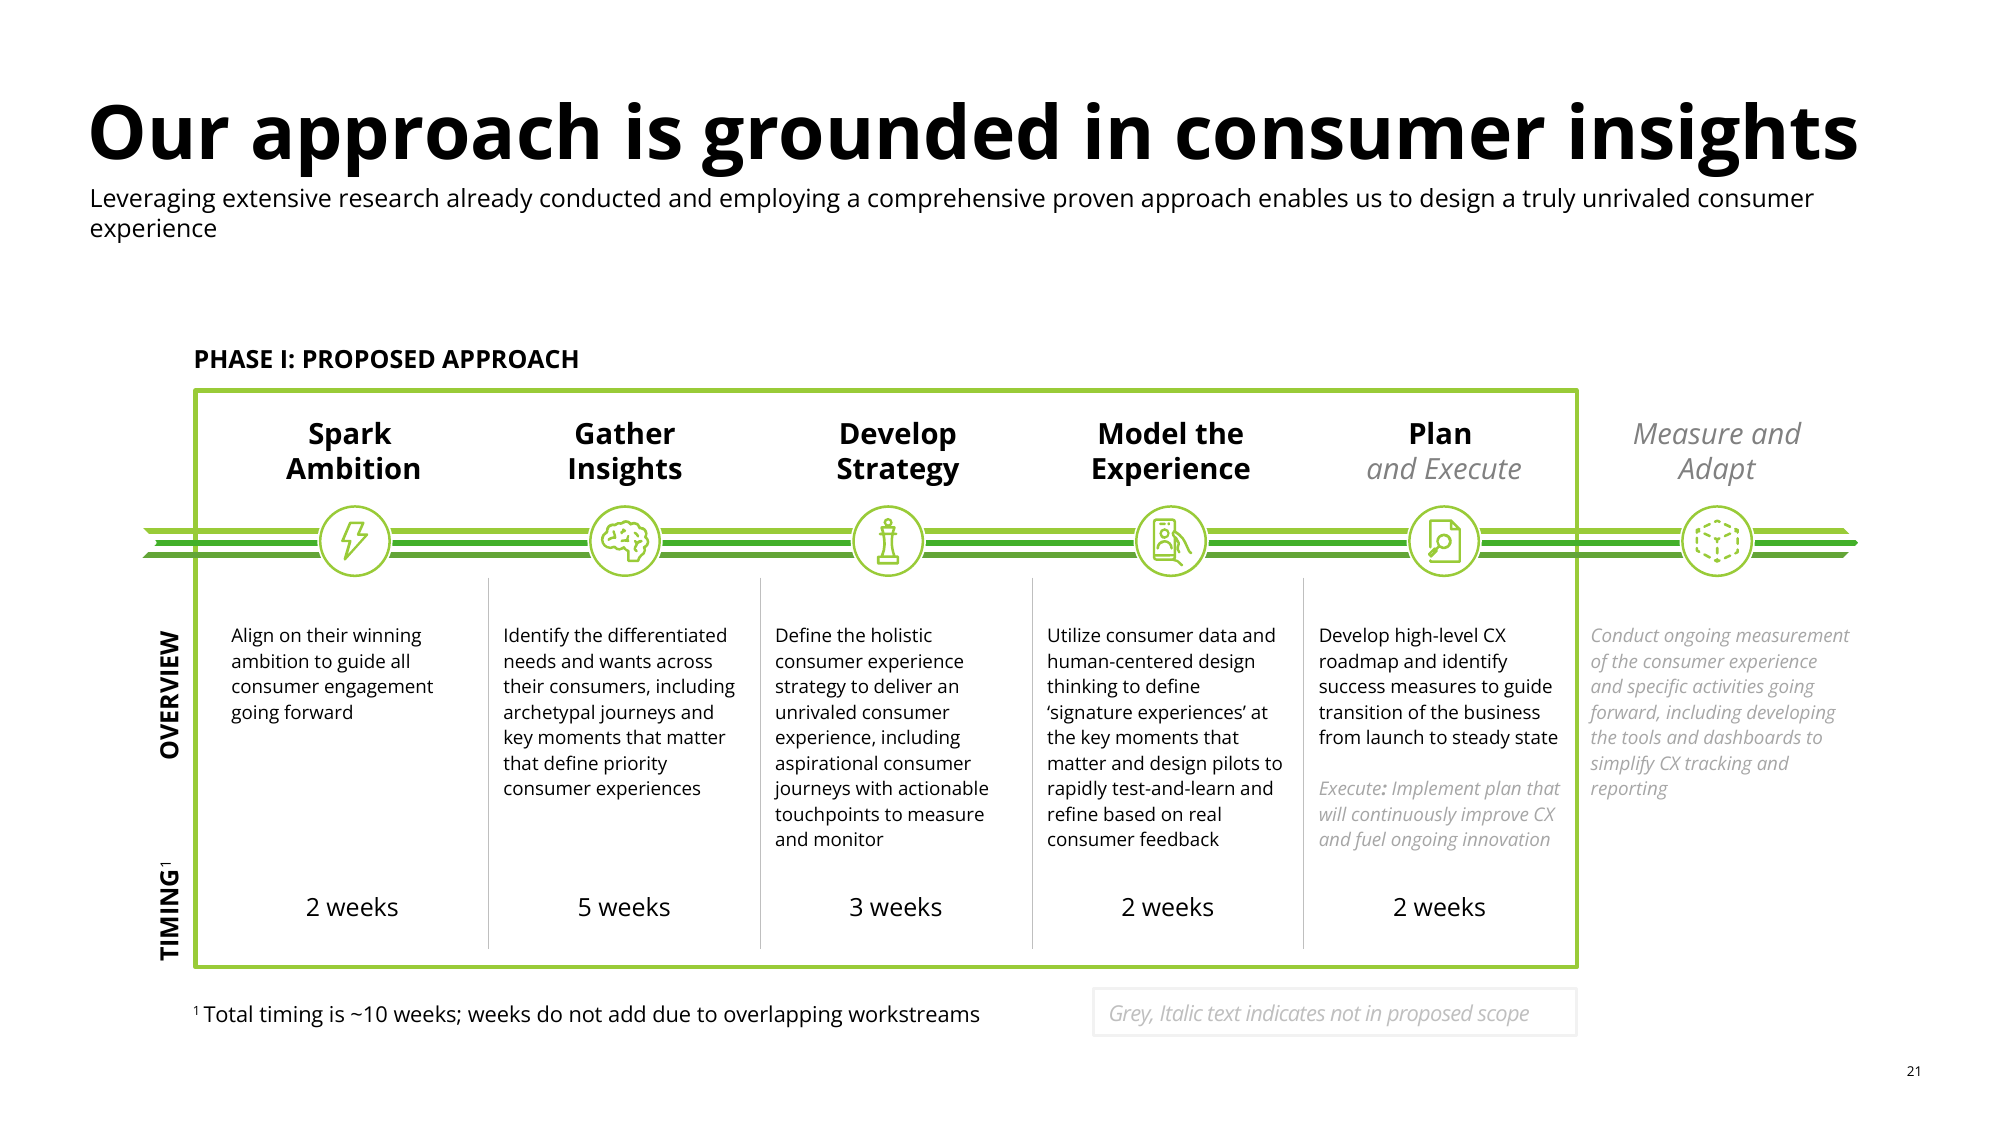

# Our approach is grounded in consumer insights
Leveraging extensive research already conducted and employing a comprehensive proven approach enables us to design a truly unrivaled consumer experience
Phase I: Proposed Approach
High
Spark
Ambition
Gather Insights
Develop Strategy
Model the Experience
Plan
and Execute
Measure and Adapt

| Align on their winning ambition to guide all consumer engagement going forward | Identify the differentiated needs and wants across their consumers, including archetypal journeys and key moments that matter that define priority consumer experiences | Define the holistic consumer experience strategy to deliver an unrivaled consumer experience, including aspirational consumer journeys with actionable touchpoints to measure and monitor | Utilize consumer data and human-centered design thinking to define ‘signature experiences’ at the key moments that matter and design pilots to rapidly test-and-learn and refine based on real consumer feedback | Develop high-level CX roadmap and identify success measures to guide transition of the business from launch to steady state Execute: Implement plan that will continuously improve CX and fuel ongoing innovation | Conduct ongoing measurement of the consumer experience and specific activities going forward, including developing the tools and dashboards to simplify CX tracking and reporting |
| --- | --- | --- | --- | --- | --- |
| 2 weeks | 5 weeks | 3 weeks | 2 weeks | 2 weeks |  |
Overview
Timing1
Grey, Italic text indicates not in proposed scope
1 Total timing is ~10 weeks; weeks do not add due to overlapping workstreams